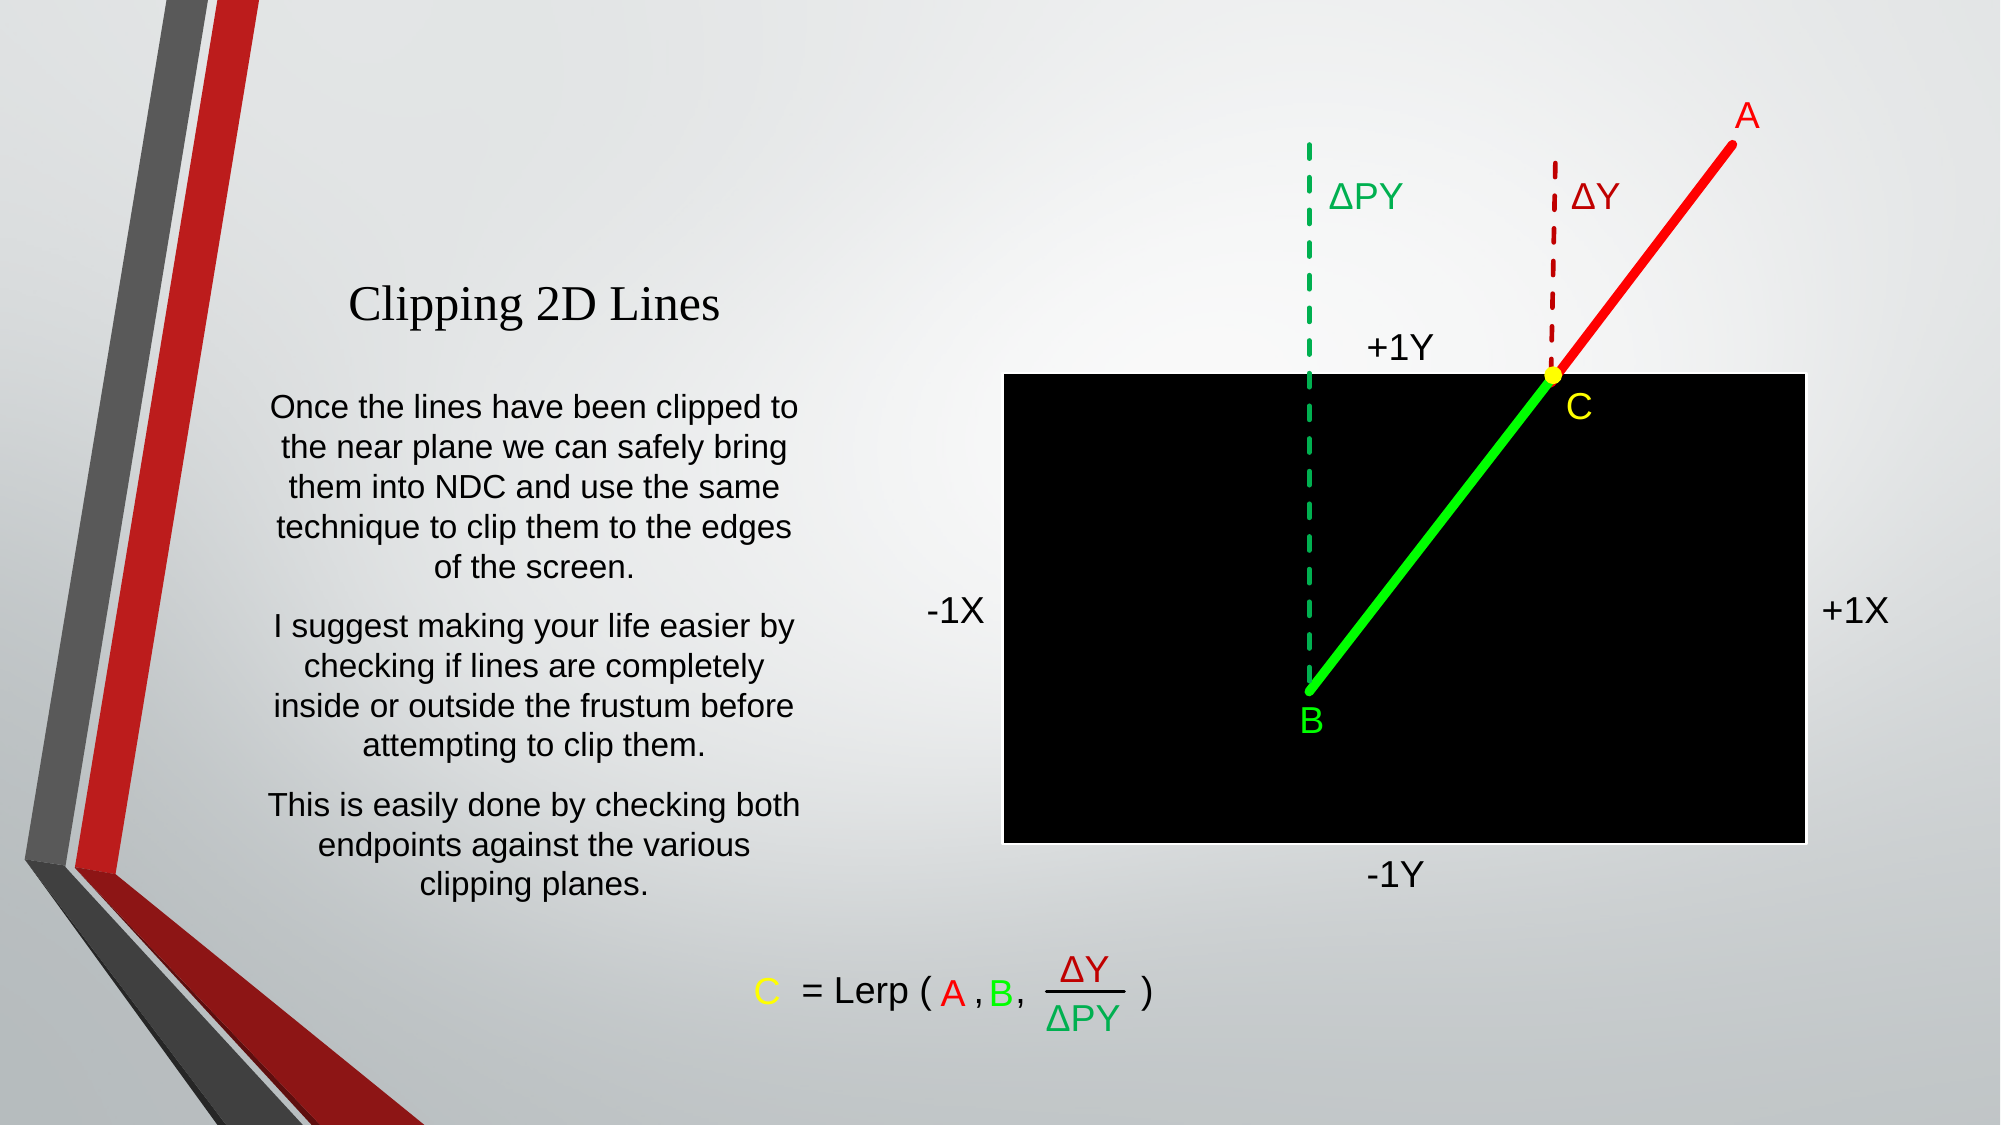

A
# Clipping 2D Lines
ΔPY
ΔY
+1Y
Once the lines have been clipped to the near plane we can safely bring them into NDC and use the same technique to clip them to the edges of the screen.
I suggest making your life easier by checking if lines are completely inside or outside the frustum before attempting to clip them.
This is easily done by checking both endpoints against the various clipping planes.

C
-1X
+1X
B
-1Y
ΔY
= Lerp (    ,   ,           )
C
A
B
ΔPY